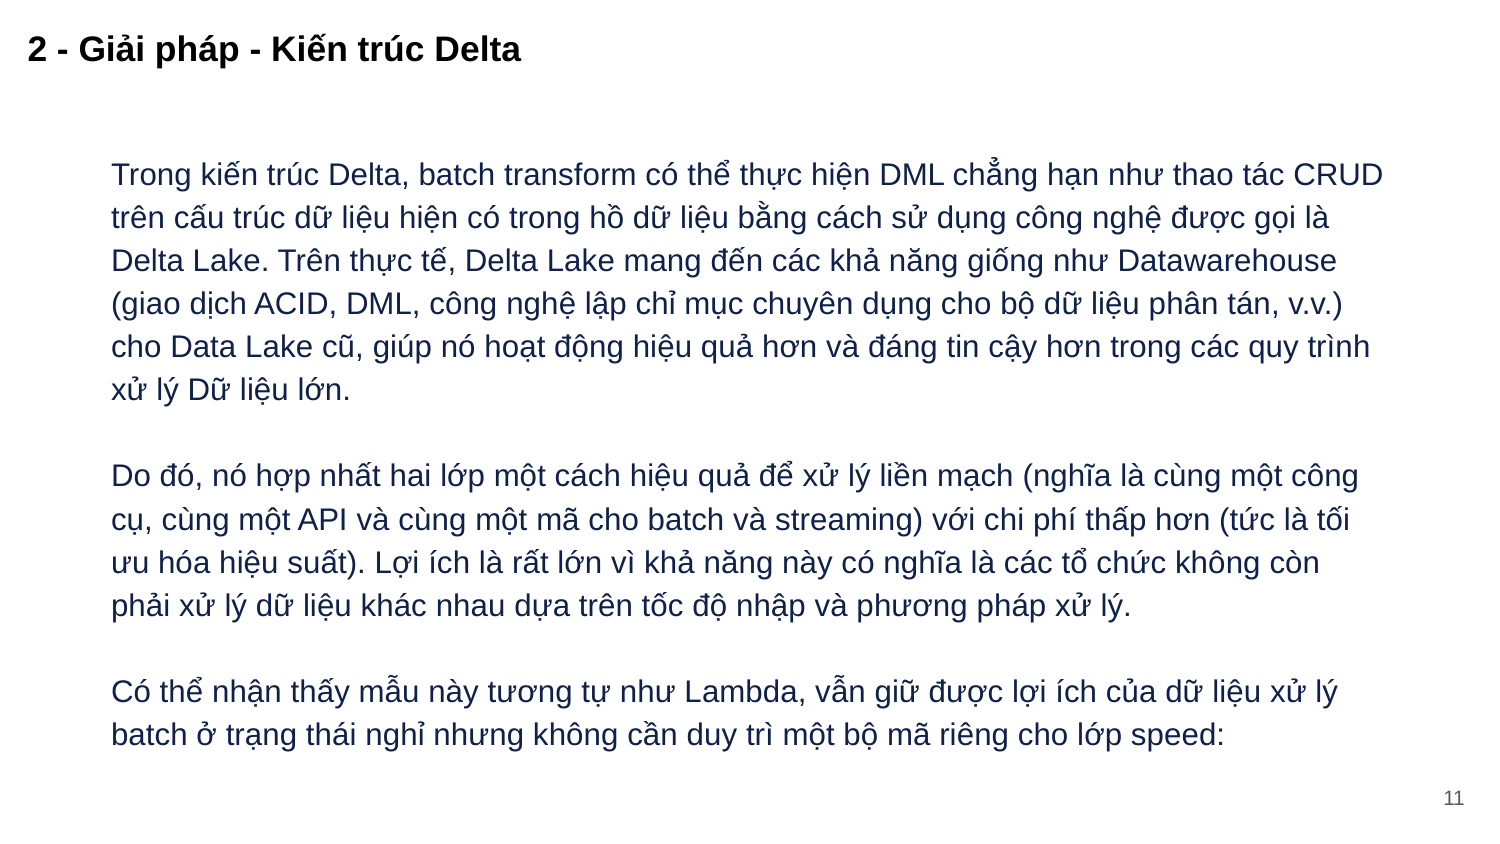

2 - Giải pháp - Kiến trúc Delta
Trong kiến trúc Delta, batch transform có thể thực hiện DML chẳng hạn như thao tác CRUD trên cấu trúc dữ liệu hiện có trong hồ dữ liệu bằng cách sử dụng công nghệ được gọi là Delta Lake. Trên thực tế, Delta Lake mang đến các khả năng giống như Datawarehouse (giao dịch ACID, DML, công nghệ lập chỉ mục chuyên dụng cho bộ dữ liệu phân tán, v.v.) cho Data Lake cũ, giúp nó hoạt động hiệu quả hơn và đáng tin cậy hơn trong các quy trình xử lý Dữ liệu lớn.

Do đó, nó hợp nhất hai lớp một cách hiệu quả để xử lý liền mạch (nghĩa là cùng một công cụ, cùng một API và cùng một mã cho batch và streaming) với chi phí thấp hơn (tức là tối ưu hóa hiệu suất). Lợi ích là rất lớn vì khả năng này có nghĩa là các tổ chức không còn phải xử lý dữ liệu khác nhau dựa trên tốc độ nhập và phương pháp xử lý.

Có thể nhận thấy mẫu này tương tự như Lambda, vẫn giữ được lợi ích của dữ liệu xử lý batch ở trạng thái nghỉ nhưng không cần duy trì một bộ mã riêng cho lớp speed:
11